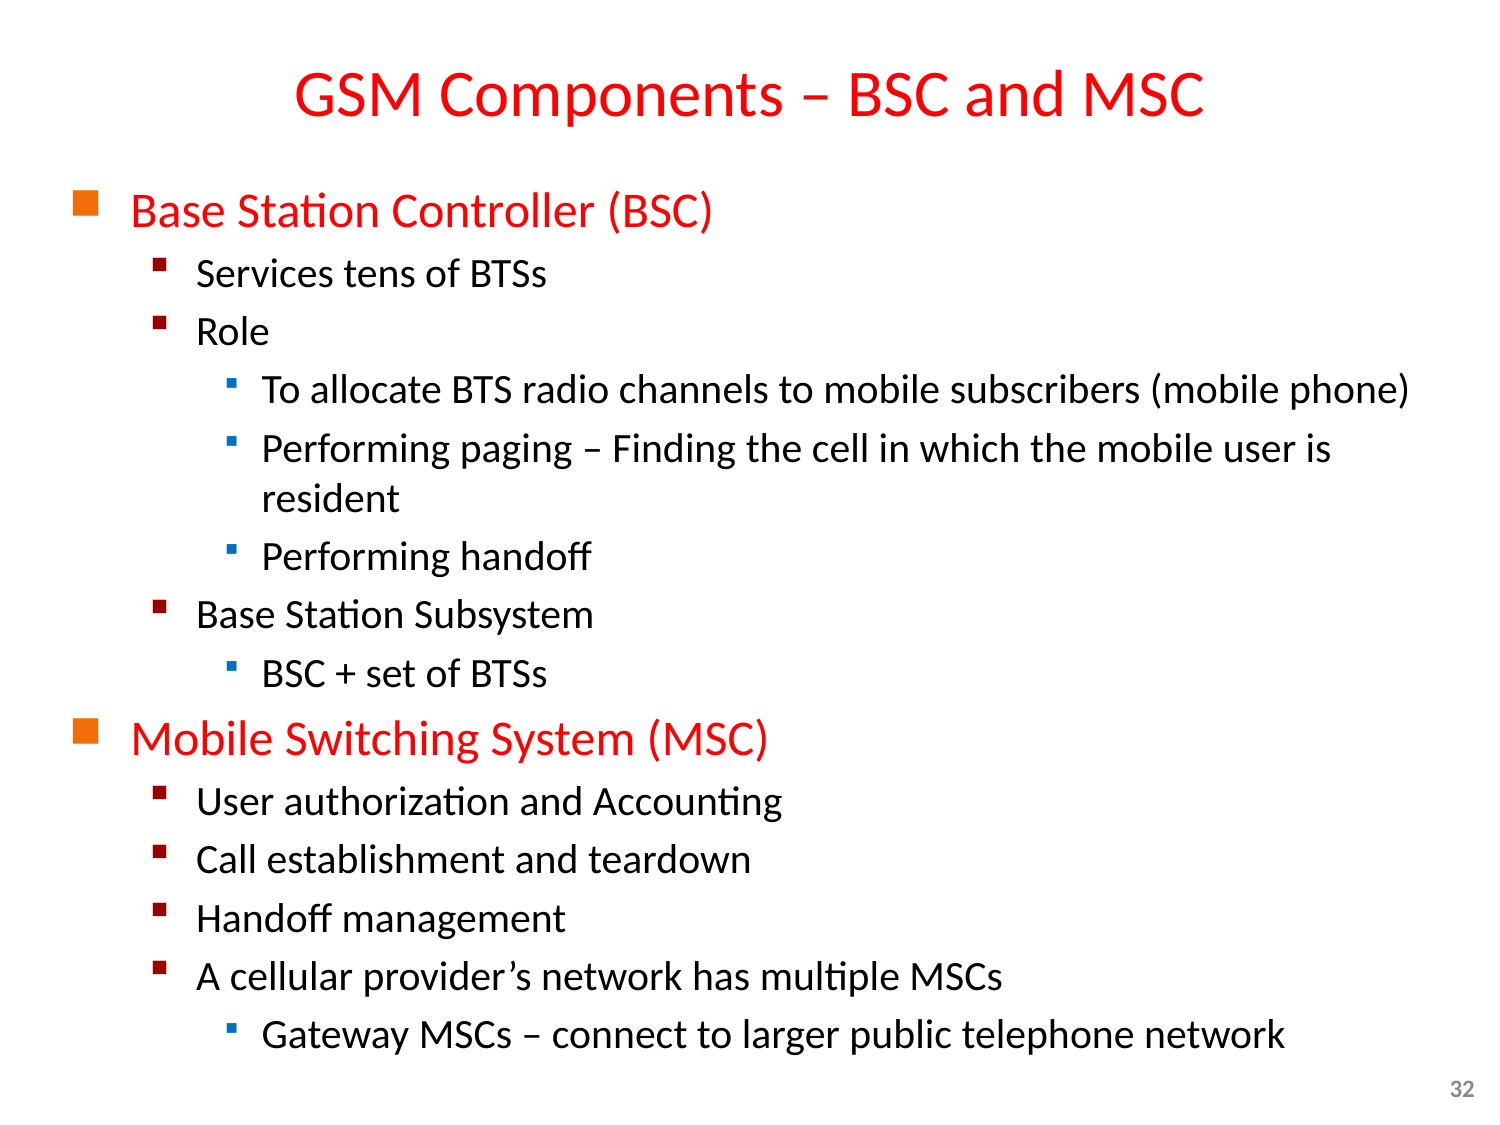

# GSM Components – BSC and MSC
Base Station Controller (BSC)
Services tens of BTSs
Role
To allocate BTS radio channels to mobile subscribers (mobile phone)
Performing paging – Finding the cell in which the mobile user is resident
Performing handoff
Base Station Subsystem
BSC + set of BTSs
Mobile Switching System (MSC)
User authorization and Accounting
Call establishment and teardown
Handoff management
A cellular provider’s network has multiple MSCs
Gateway MSCs – connect to larger public telephone network